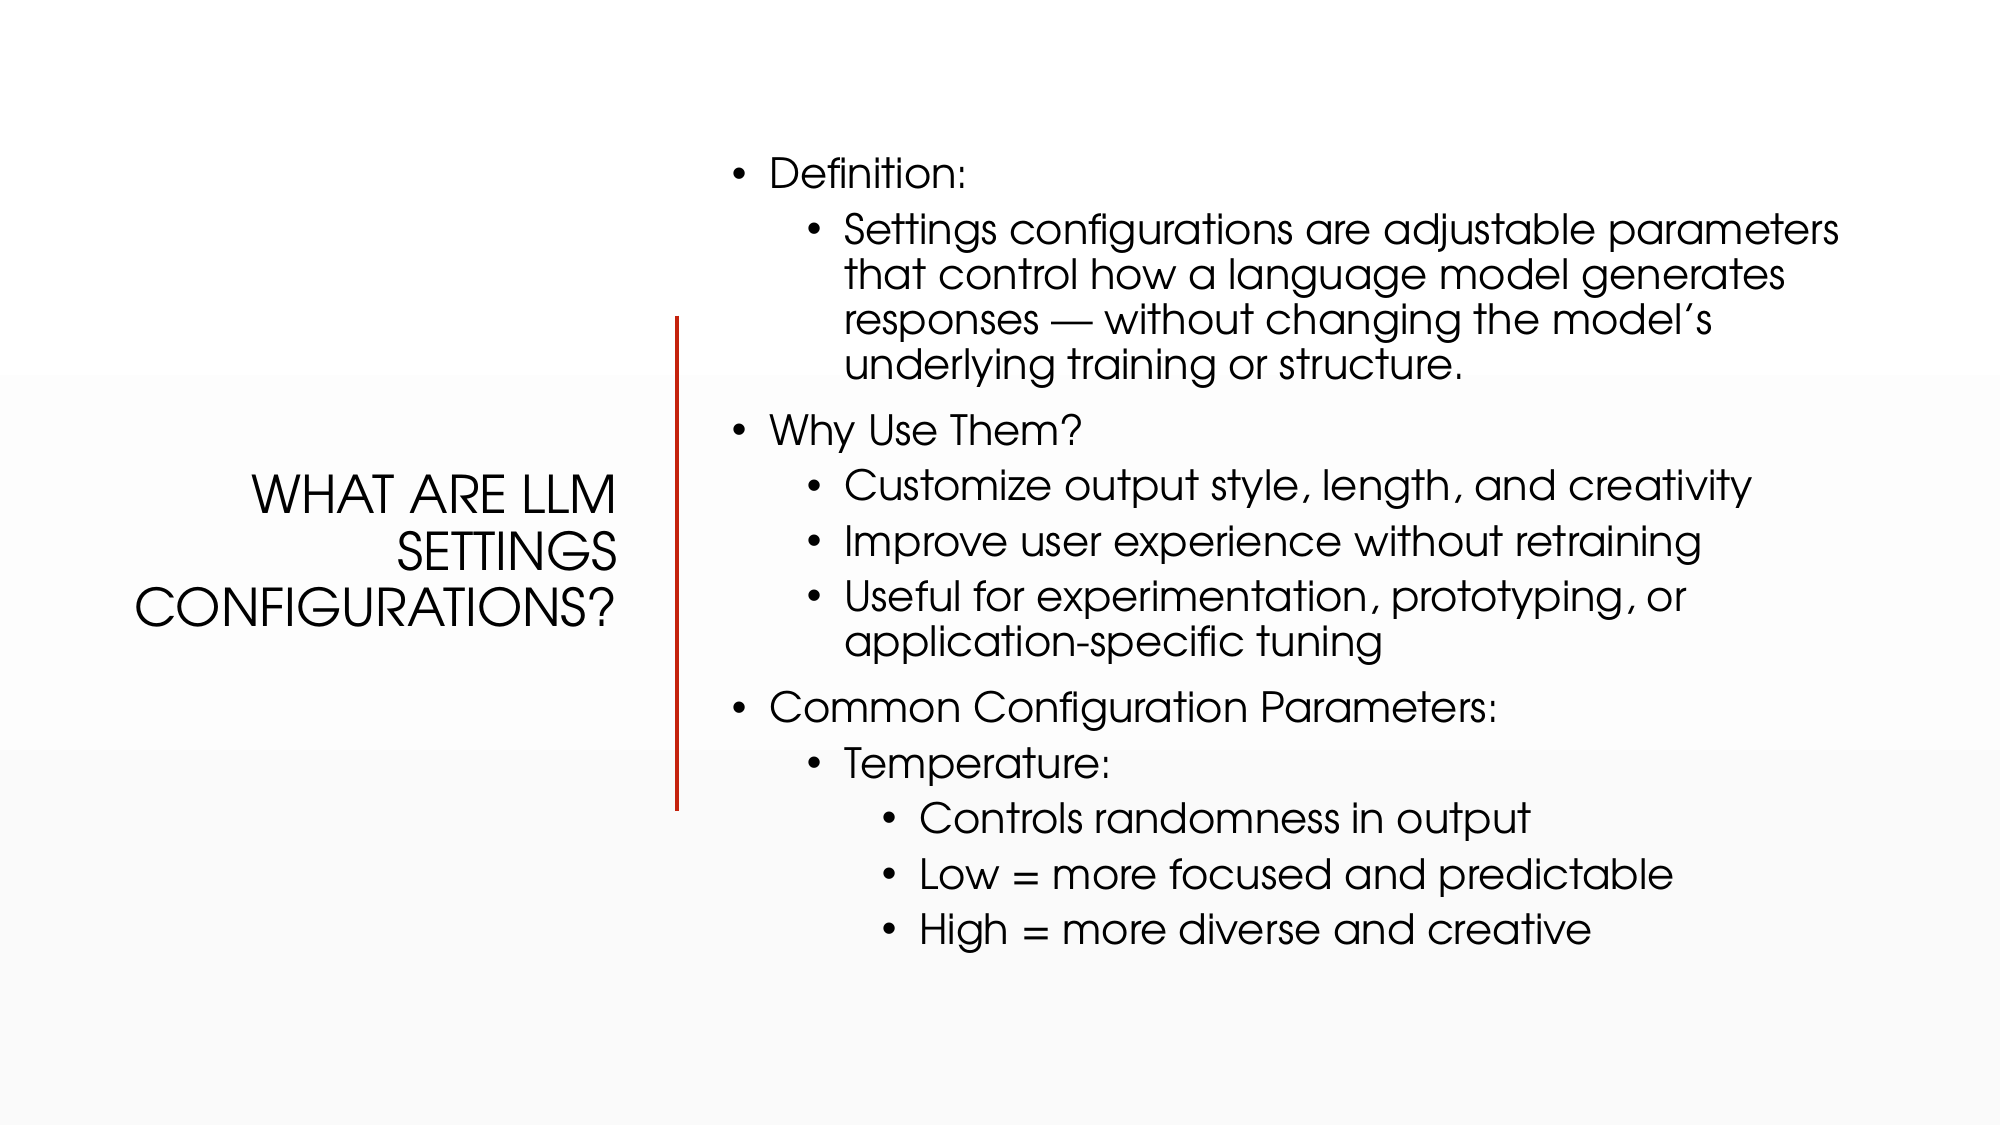

# What Are LLM Settings Configurations?
Definition:
Settings configurations are adjustable parameters that control how a language model generates responses — without changing the model’s underlying training or structure.
Why Use Them?
Customize output style, length, and creativity
Improve user experience without retraining
Useful for experimentation, prototyping, or application-specific tuning
Common Configuration Parameters:
Temperature:
Controls randomness in output
Low = more focused and predictable
High = more diverse and creative